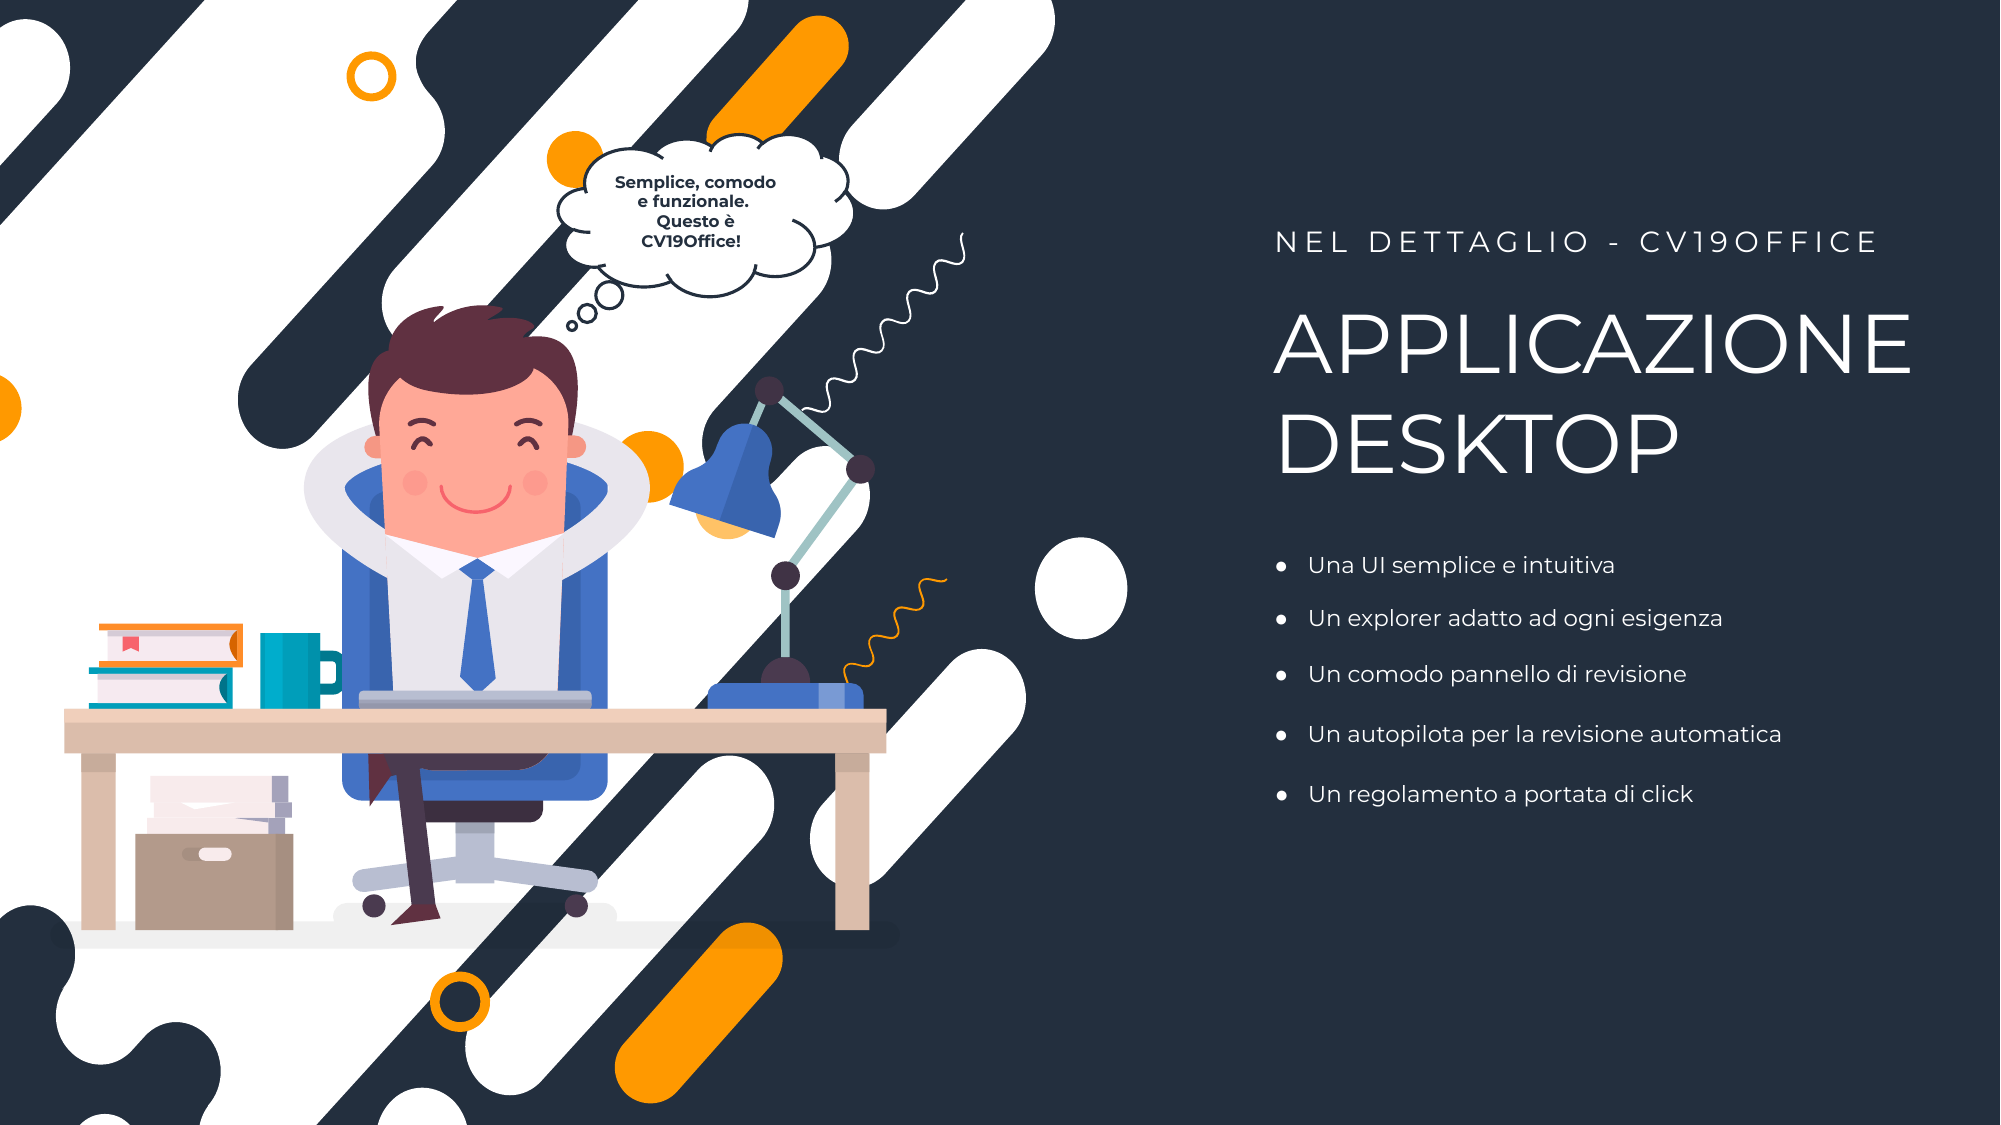

Semplice, comodo e funzionale.
Questo è CV19Office!
NEL DETTAGLIO - CV19OFFICE
APPLICAZIONE
DESKTOP

●   Una UI semplice e intuitiva
●   Un explorer adatto ad ogni esigenza
●   Un comodo pannello di revisione
●   Un autopilota per la revisione automatica
●   Un regolamento a portata di click